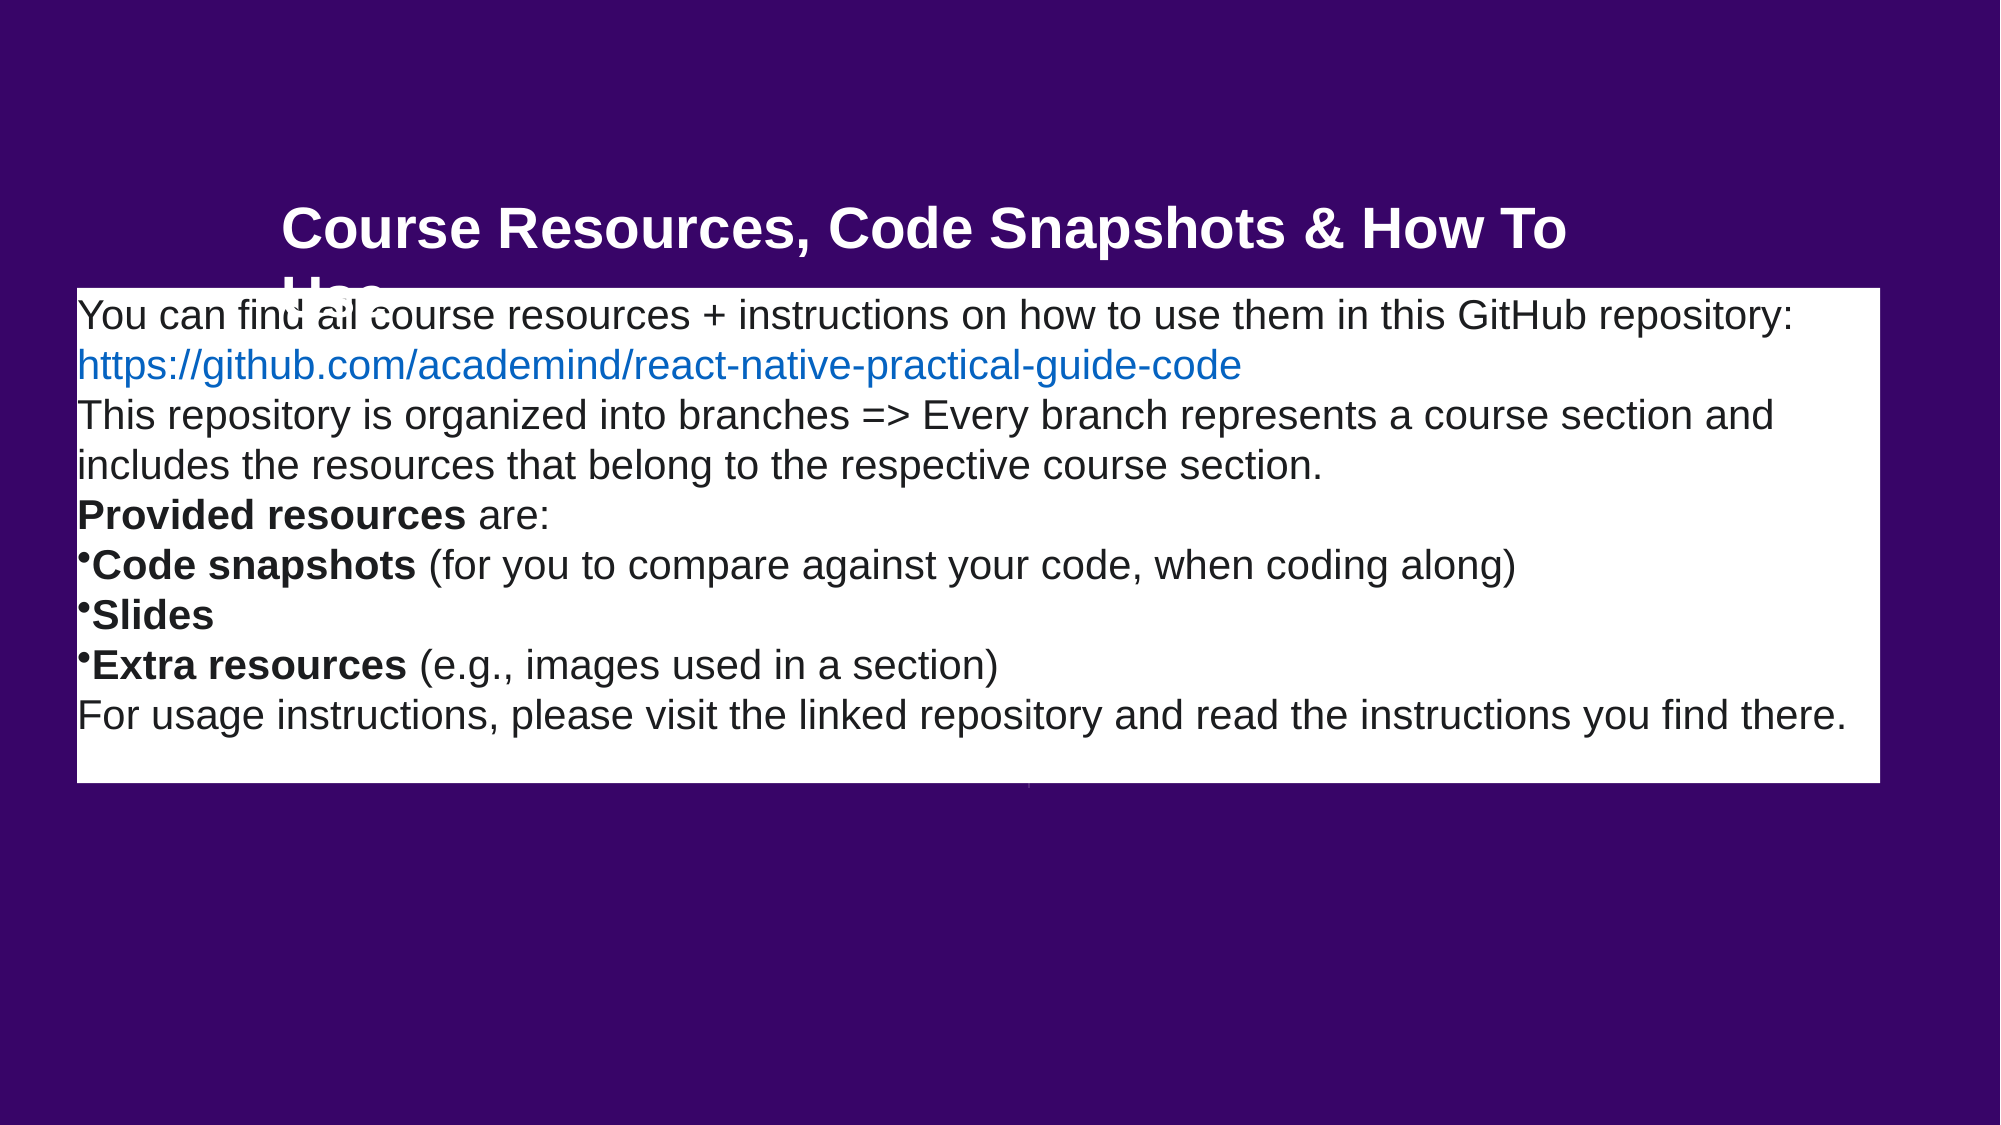

Course Resources, Code Snapshots & How To Use
You can find all course resources + instructions on how to use them in this GitHub repository: https://github.com/academind/react-native-practical-guide-code
This repository is organized into branches => Every branch represents a course section and includes the resources that belong to the respective course section.
Provided resources are:
Code snapshots (for you to compare against your code, when coding along)
Slides
Extra resources (e.g., images used in a section)
For usage instructions, please visit the linked repository and read the instructions you find there.